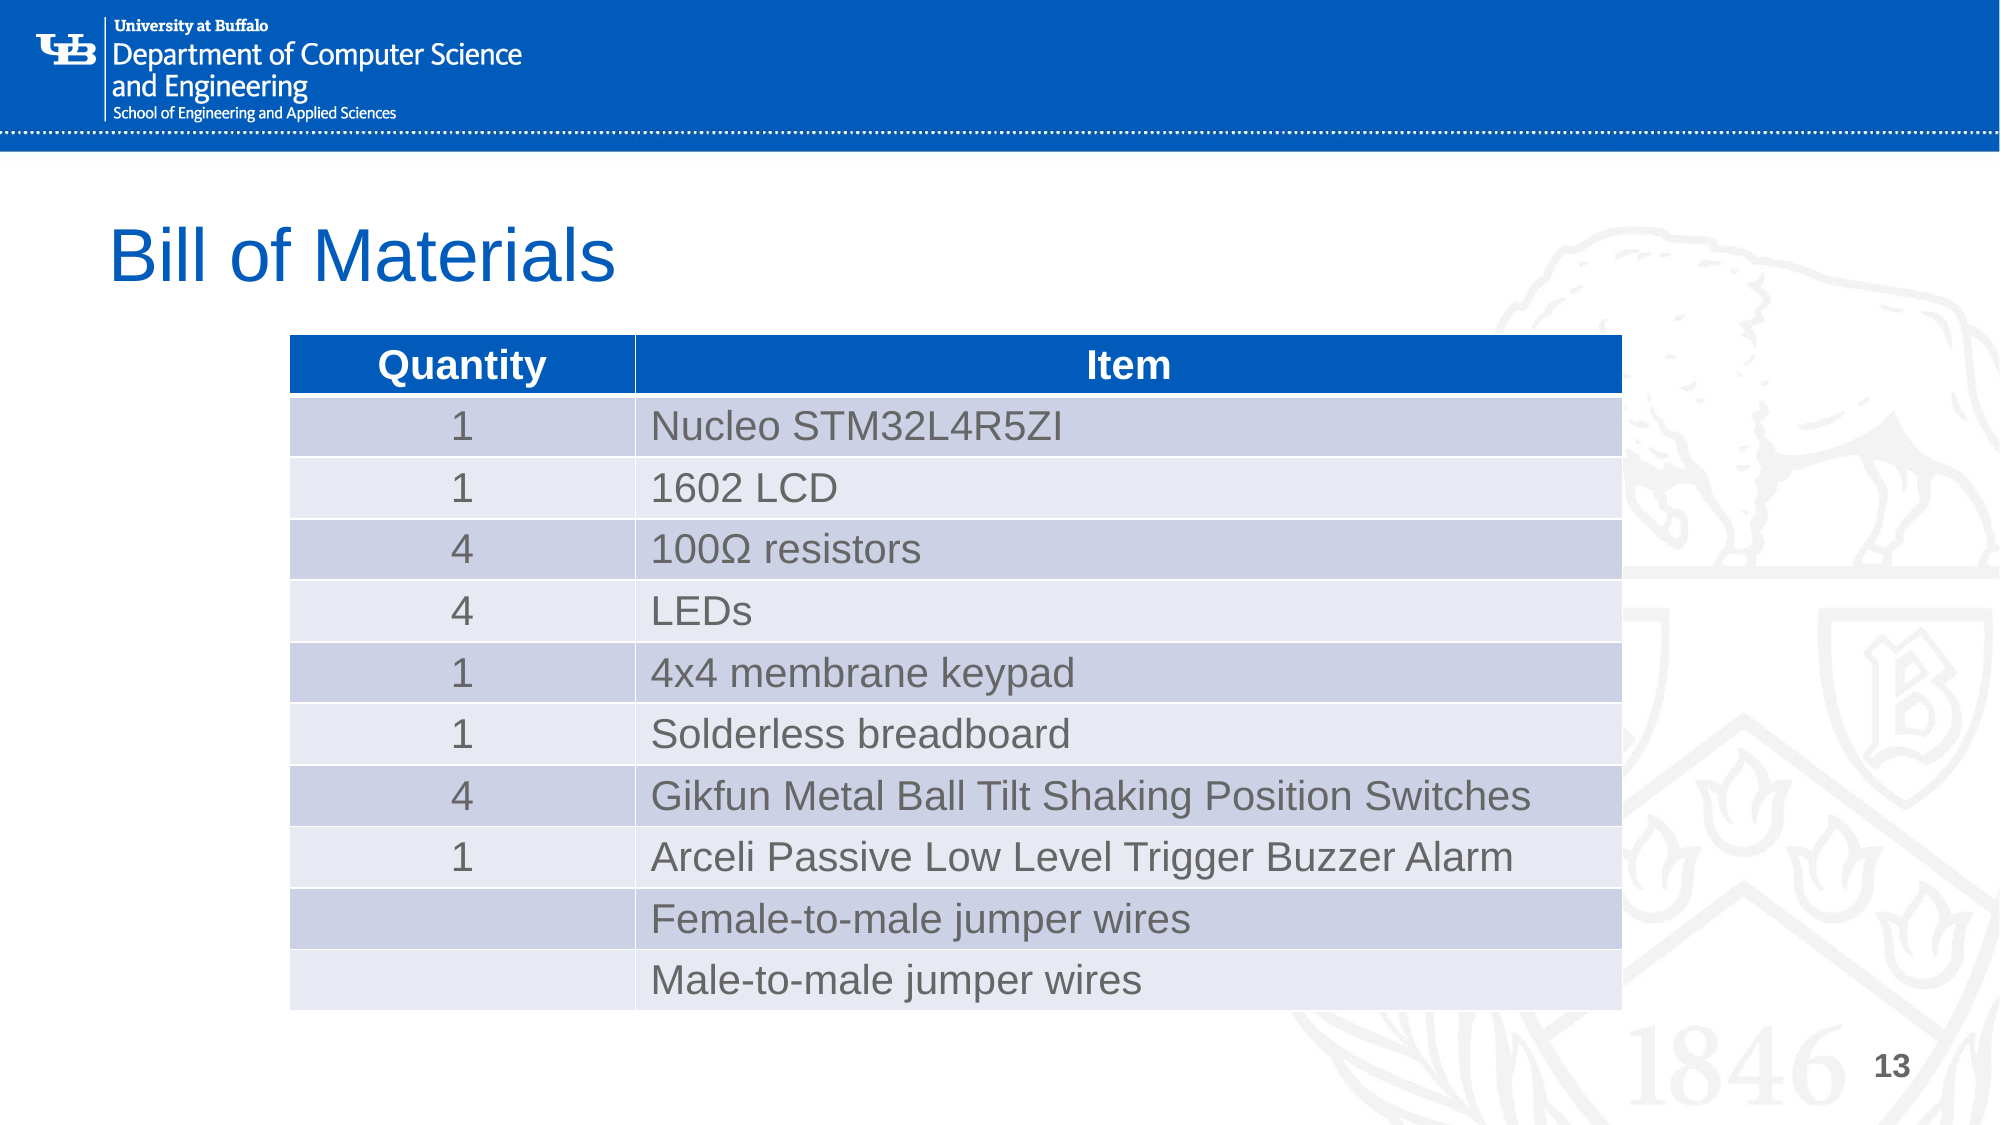

# Bill of Materials
| Quantity | Item |
| --- | --- |
| 1 | Nucleo STM32L4R5ZI |
| 1 | 1602 LCD |
| 4 | 100Ω resistors |
| 4 | LEDs |
| 1 | 4x4 membrane keypad |
| 1 | Solderless breadboard |
| 4 | Gikfun Metal Ball Tilt Shaking Position Switches |
| 1 | Arceli Passive Low Level Trigger Buzzer Alarm |
|  | Female-to-male jumper wires |
|  | Male-to-male jumper wires |